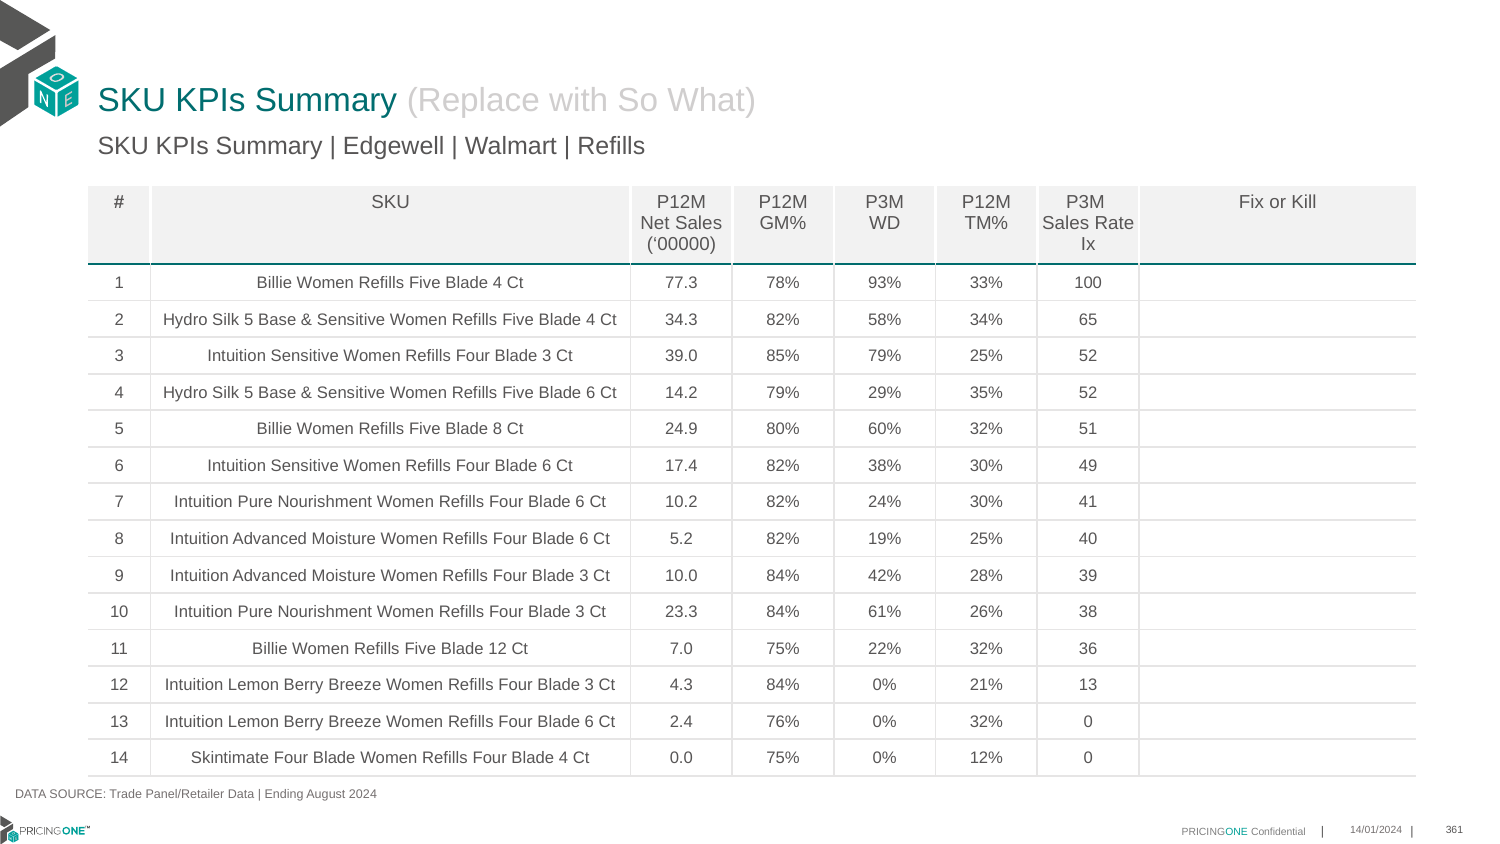

# SKU KPIs Summary (Replace with So What)
SKU KPIs Summary | Edgewell | Walmart | Refills
| # | SKU | P12M Net Sales (‘00000) | P12M GM% | P3M WD | P12M TM% | P3M Sales Rate Ix | Fix or Kill |
| --- | --- | --- | --- | --- | --- | --- | --- |
| 1 | Billie Women Refills Five Blade 4 Ct | 77.3 | 78% | 93% | 33% | 100 |  |
| 2 | Hydro Silk 5 Base & Sensitive Women Refills Five Blade 4 Ct | 34.3 | 82% | 58% | 34% | 65 |  |
| 3 | Intuition Sensitive Women Refills Four Blade 3 Ct | 39.0 | 85% | 79% | 25% | 52 |  |
| 4 | Hydro Silk 5 Base & Sensitive Women Refills Five Blade 6 Ct | 14.2 | 79% | 29% | 35% | 52 |  |
| 5 | Billie Women Refills Five Blade 8 Ct | 24.9 | 80% | 60% | 32% | 51 |  |
| 6 | Intuition Sensitive Women Refills Four Blade 6 Ct | 17.4 | 82% | 38% | 30% | 49 |  |
| 7 | Intuition Pure Nourishment Women Refills Four Blade 6 Ct | 10.2 | 82% | 24% | 30% | 41 |  |
| 8 | Intuition Advanced Moisture Women Refills Four Blade 6 Ct | 5.2 | 82% | 19% | 25% | 40 |  |
| 9 | Intuition Advanced Moisture Women Refills Four Blade 3 Ct | 10.0 | 84% | 42% | 28% | 39 |  |
| 10 | Intuition Pure Nourishment Women Refills Four Blade 3 Ct | 23.3 | 84% | 61% | 26% | 38 |  |
| 11 | Billie Women Refills Five Blade 12 Ct | 7.0 | 75% | 22% | 32% | 36 |  |
| 12 | Intuition Lemon Berry Breeze Women Refills Four Blade 3 Ct | 4.3 | 84% | 0% | 21% | 13 |  |
| 13 | Intuition Lemon Berry Breeze Women Refills Four Blade 6 Ct | 2.4 | 76% | 0% | 32% | 0 |  |
| 14 | Skintimate Four Blade Women Refills Four Blade 4 Ct | 0.0 | 75% | 0% | 12% | 0 |  |
DATA SOURCE: Trade Panel/Retailer Data | Ending August 2024

14/01/2024
361